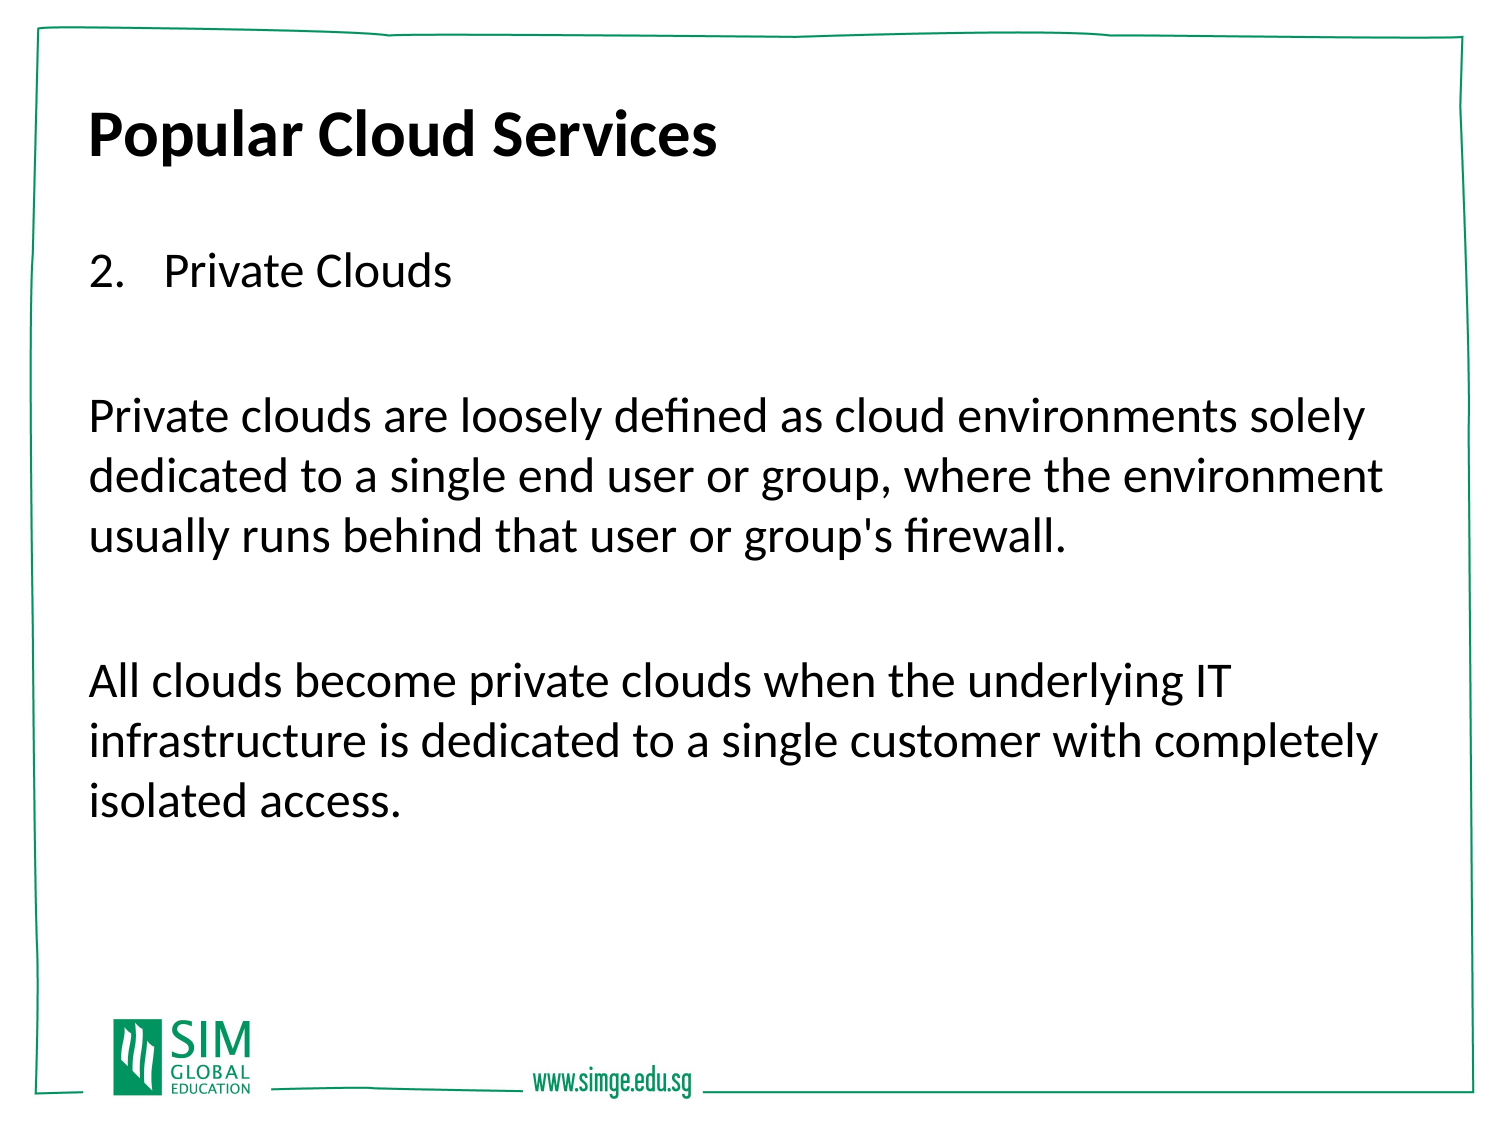

Popular Cloud Services
Private Clouds

Private clouds are loosely defined as cloud environments solely dedicated to a single end user or group, where the environment usually runs behind that user or group's firewall.

All clouds become private clouds when the underlying IT infrastructure is dedicated to a single customer with completely isolated access.